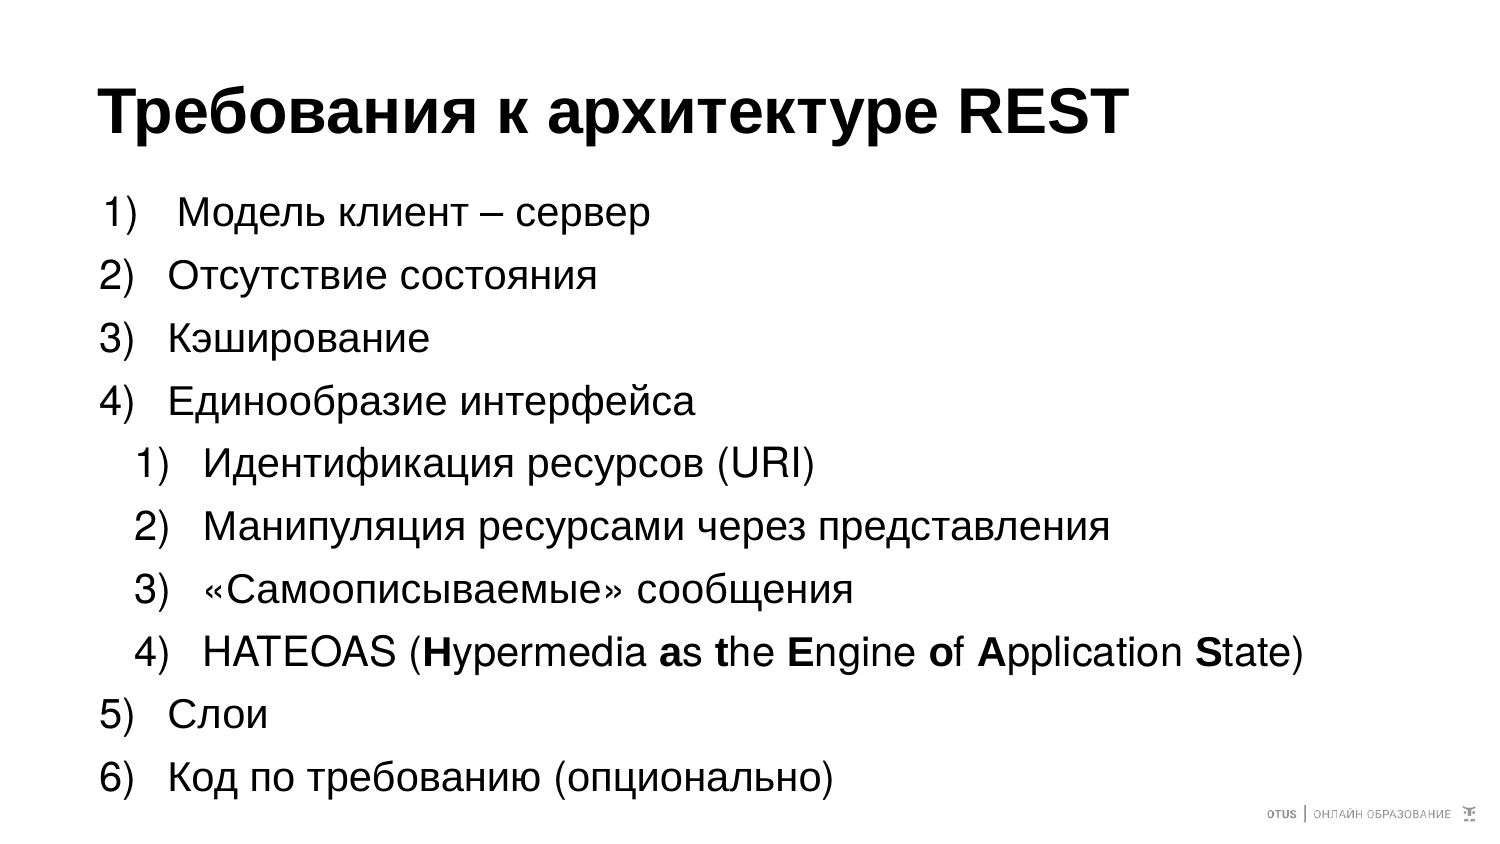

# Требования к архитектуре REST
Модель клиент – сервер
Отсутствие состояния
Кэширование
Единообразие интерфейса
Идентификация ресурсов (URI)
Манипуляция ресурсами через представления
«Самоописываемые» сообщения
HATEOAS (Hypermedia as the Engine of Application State)
Слои
Код по требованию (опционально)